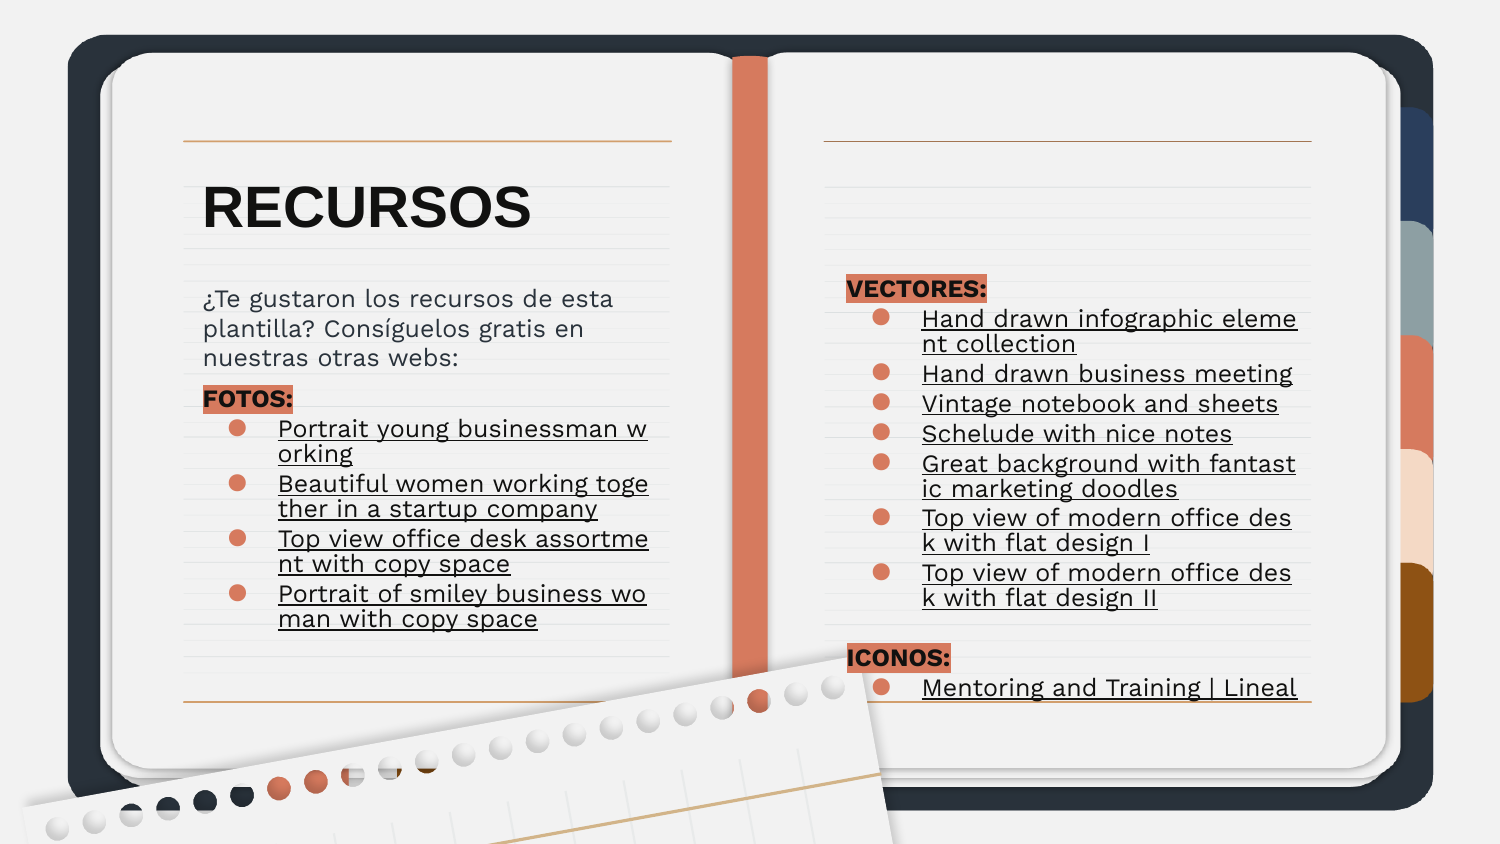

# RECURSOS
VECTORES:
Hand drawn infographic element collection
Hand drawn business meeting
Vintage notebook and sheets
Schelude with nice notes
Great background with fantastic marketing doodles
Top view of modern office desk with flat design I
Top view of modern office desk with flat design II

ICONOS:
Mentoring and Training | Lineal
¿Te gustaron los recursos de esta plantilla? Consíguelos gratis en nuestras otras webs:
FOTOS:
Portrait young businessman working
Beautiful women working together in a startup company
Top view office desk assortment with copy space
Portrait of smiley business woman with copy space